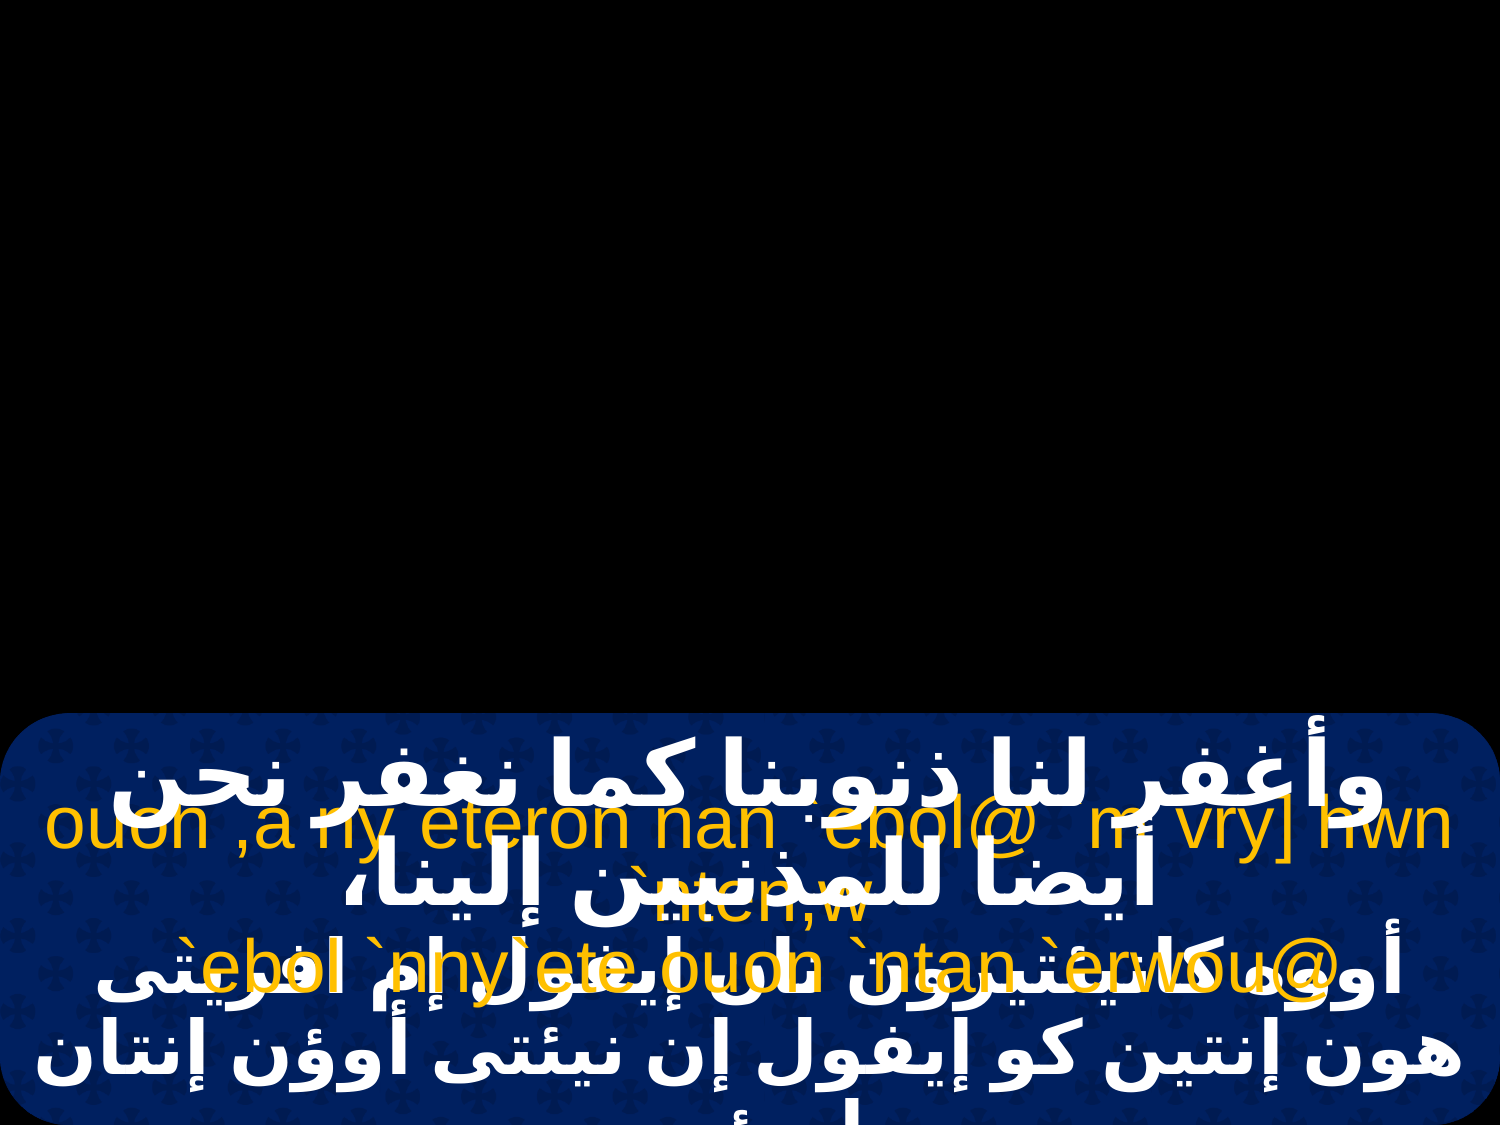

#
وأغفر لنا ذنوبنا كما نغفر نحن أيضا للمذنبين إلينا،
ouoh ,a ny`eteron nan `ebol@ `m`vry] hwn `nten,w
 `ebol `nny`ete ouon `ntan `erwou@
أووه كانيئتيرون نان إيفول إم افريتى هون إنتين كو إيفول إن نيئتى أوؤن إنتان إيرؤو.